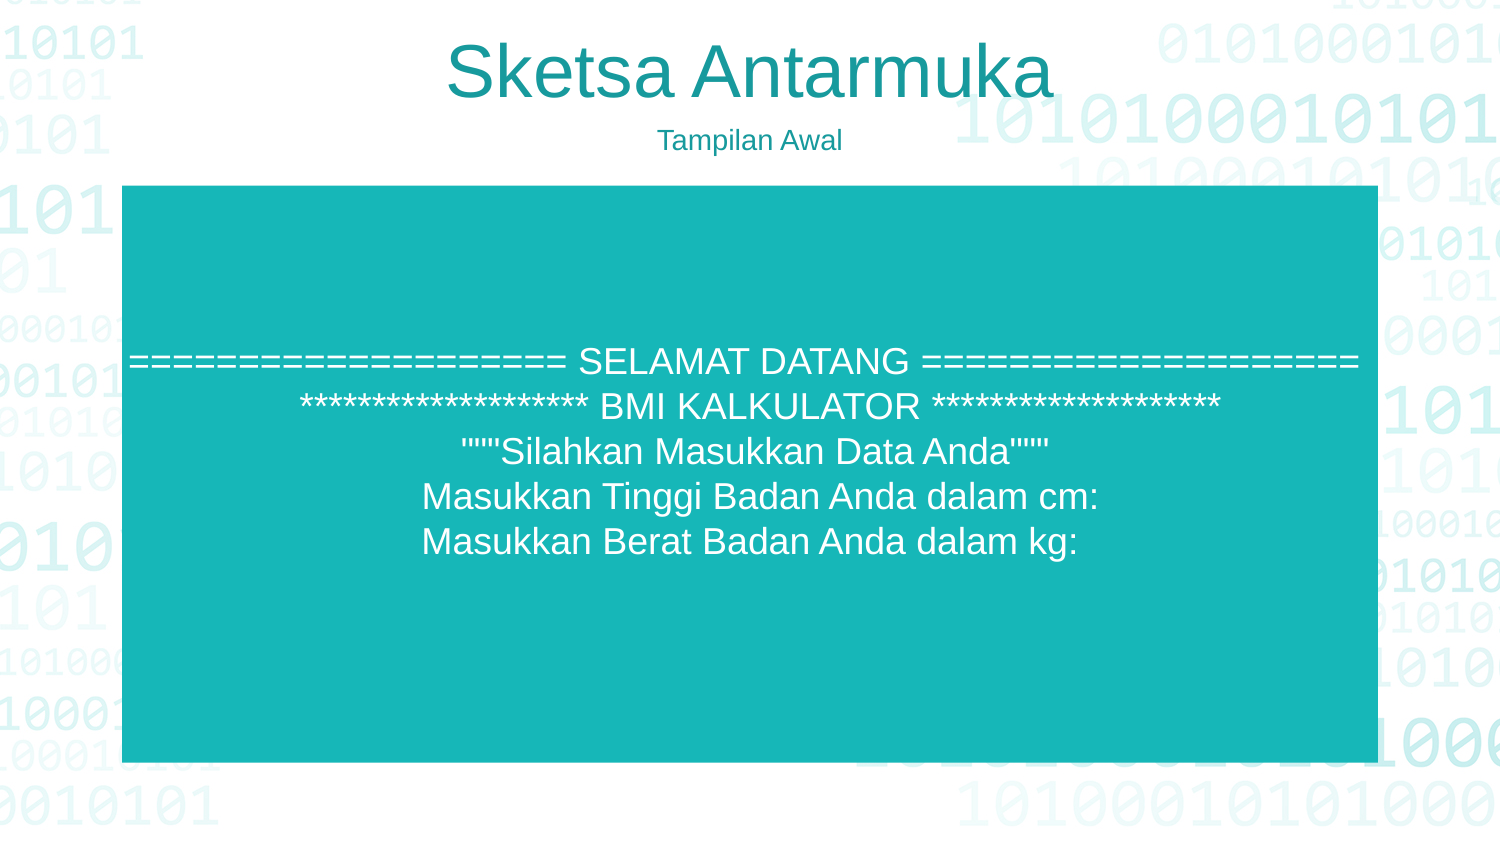

Sketsa Antarmuka
Tampilan Awal

==================== SELAMAT DATANG ====================
  ******************** BMI KALKULATOR ********************
 """Silahkan Masukkan Data Anda"""
  Masukkan Tinggi Badan Anda dalam cm:
Masukkan Berat Badan Anda dalam kg: